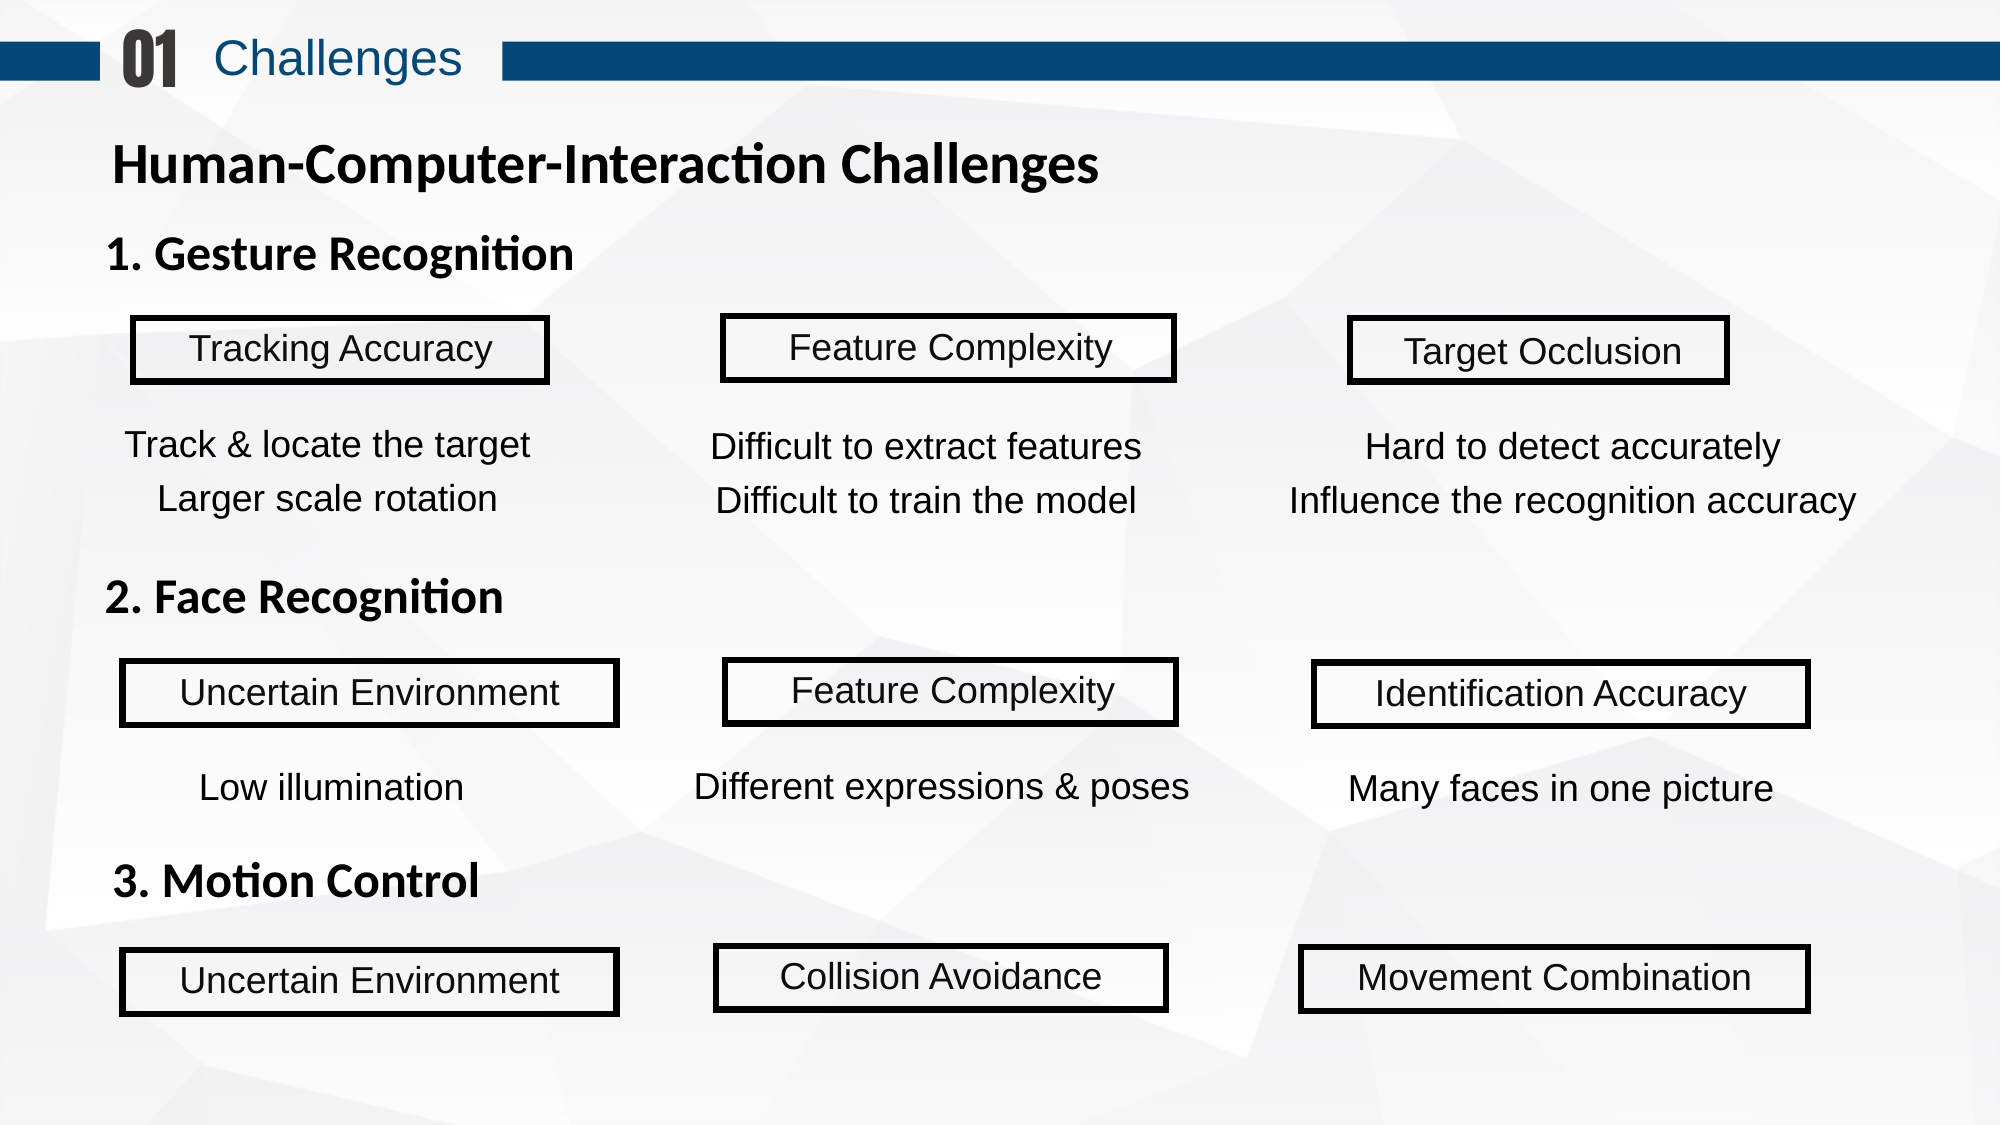

01
Challenges

Human-Computer-Interaction Challenges
1. Gesture Recognition
Feature Complexity

Tracking Accuracy

Target Occlusion
Track & locate the target
Larger scale rotation
Difficult to extract features
Difficult to train the model
Hard to detect accurately
Influence the recognition accuracy
2. Face Recognition
Feature Complexity

Uncertain Environment

Identification Accuracy

Different expressions & poses
Low illumination
Many faces in one picture
3. Motion Control
Collision Avoidance

Movement Combination

Uncertain Environment